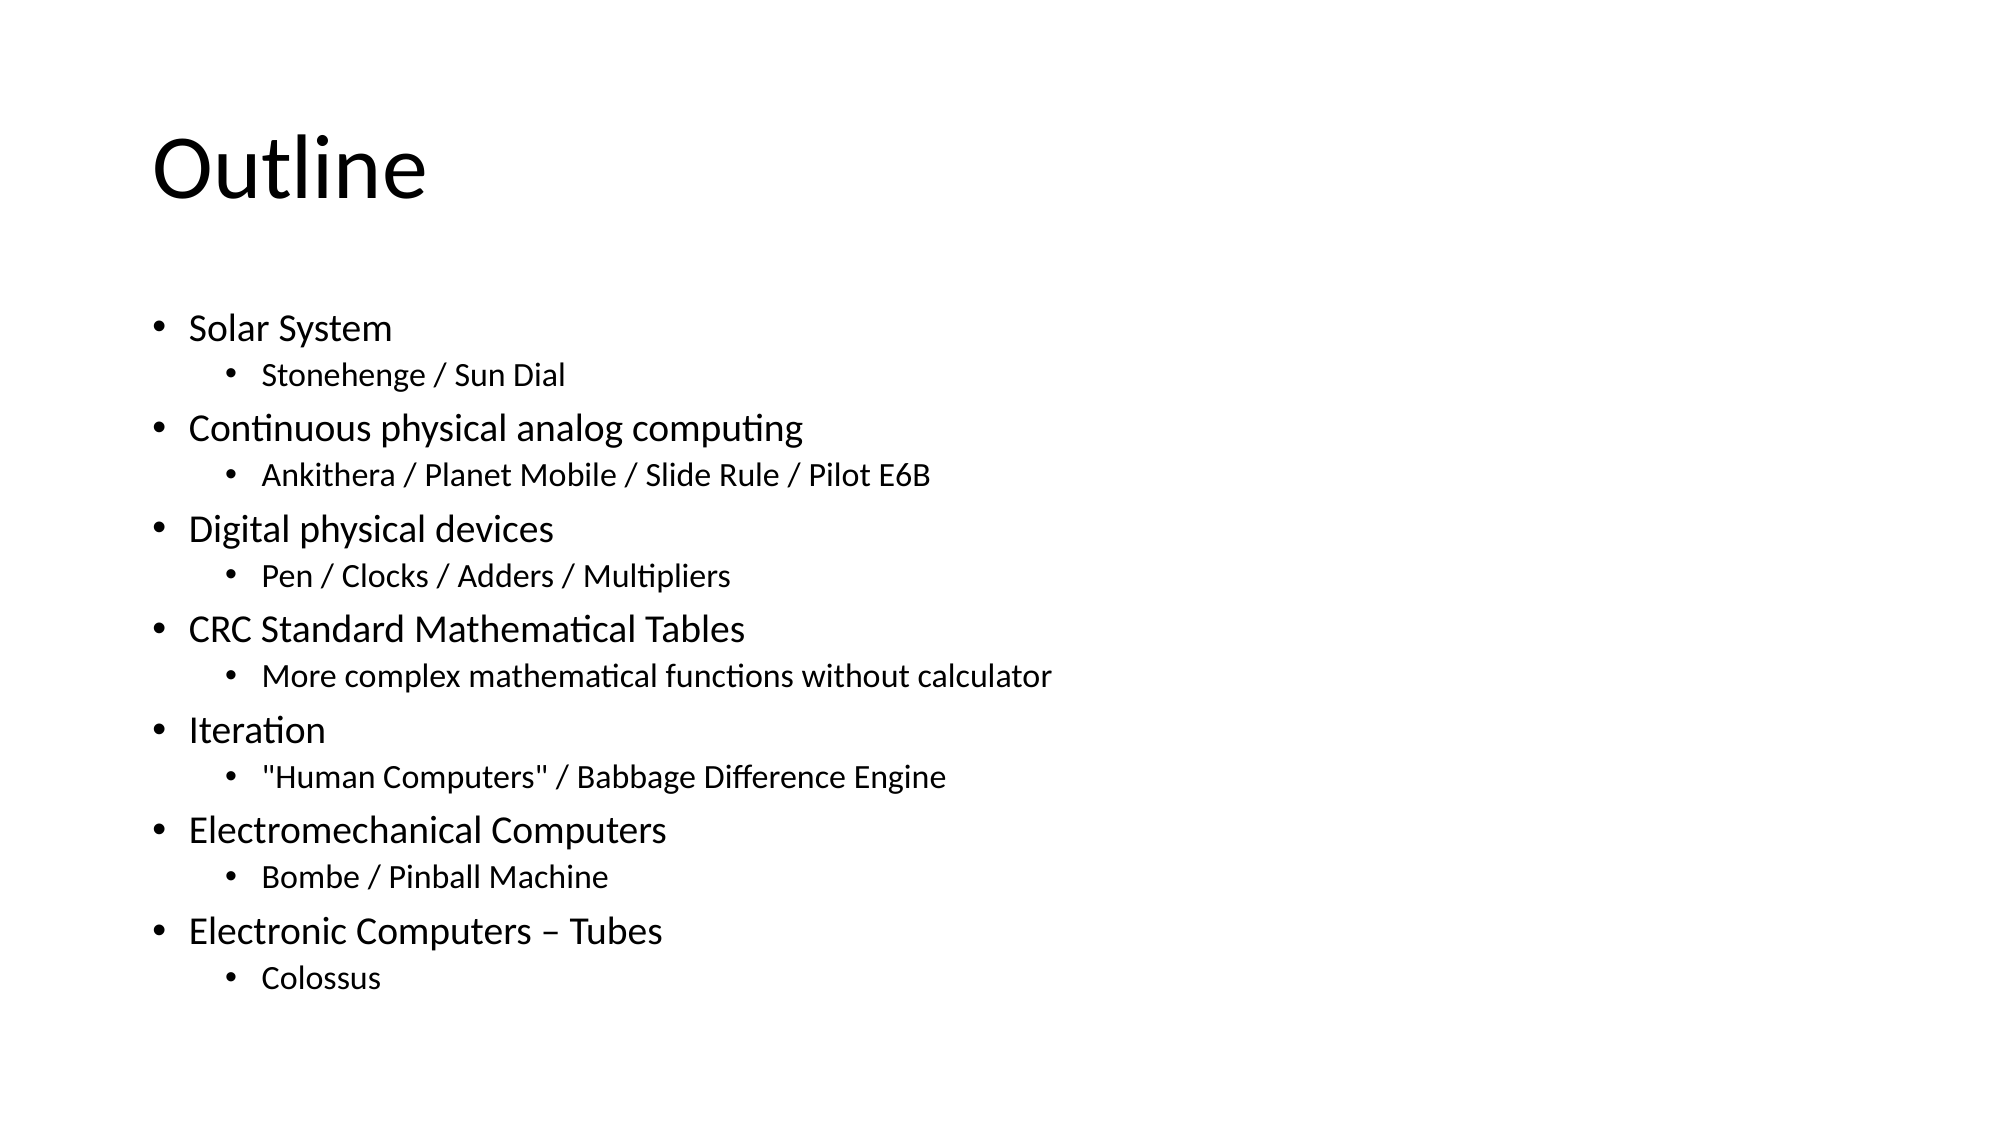

# Outline
Solar System
Stonehenge / Sun Dial
Continuous physical analog computing
Ankithera / Planet Mobile / Slide Rule / Pilot E6B
Digital physical devices
Pen / Clocks / Adders / Multipliers
CRC Standard Mathematical Tables
More complex mathematical functions without calculator
Iteration
"Human Computers" / Babbage Difference Engine
Electromechanical Computers
Bombe / Pinball Machine
Electronic Computers – Tubes
Colossus